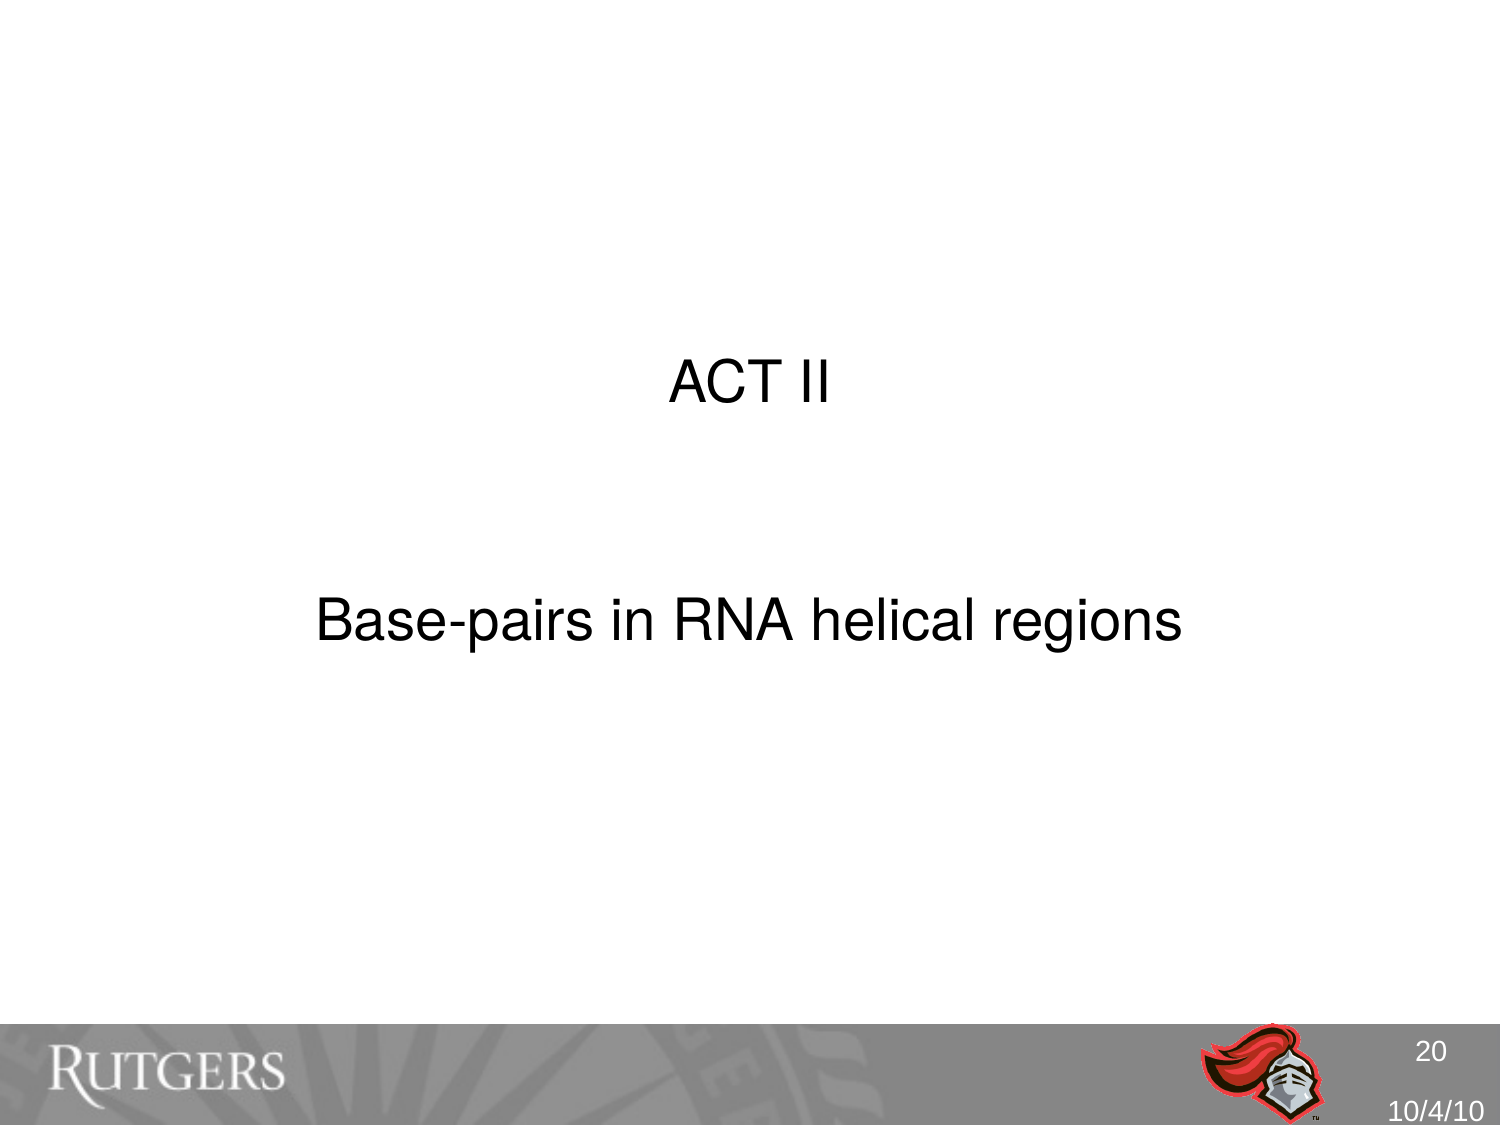

# ACT II
Base-pairs in RNA helical regions
20
10/4/10